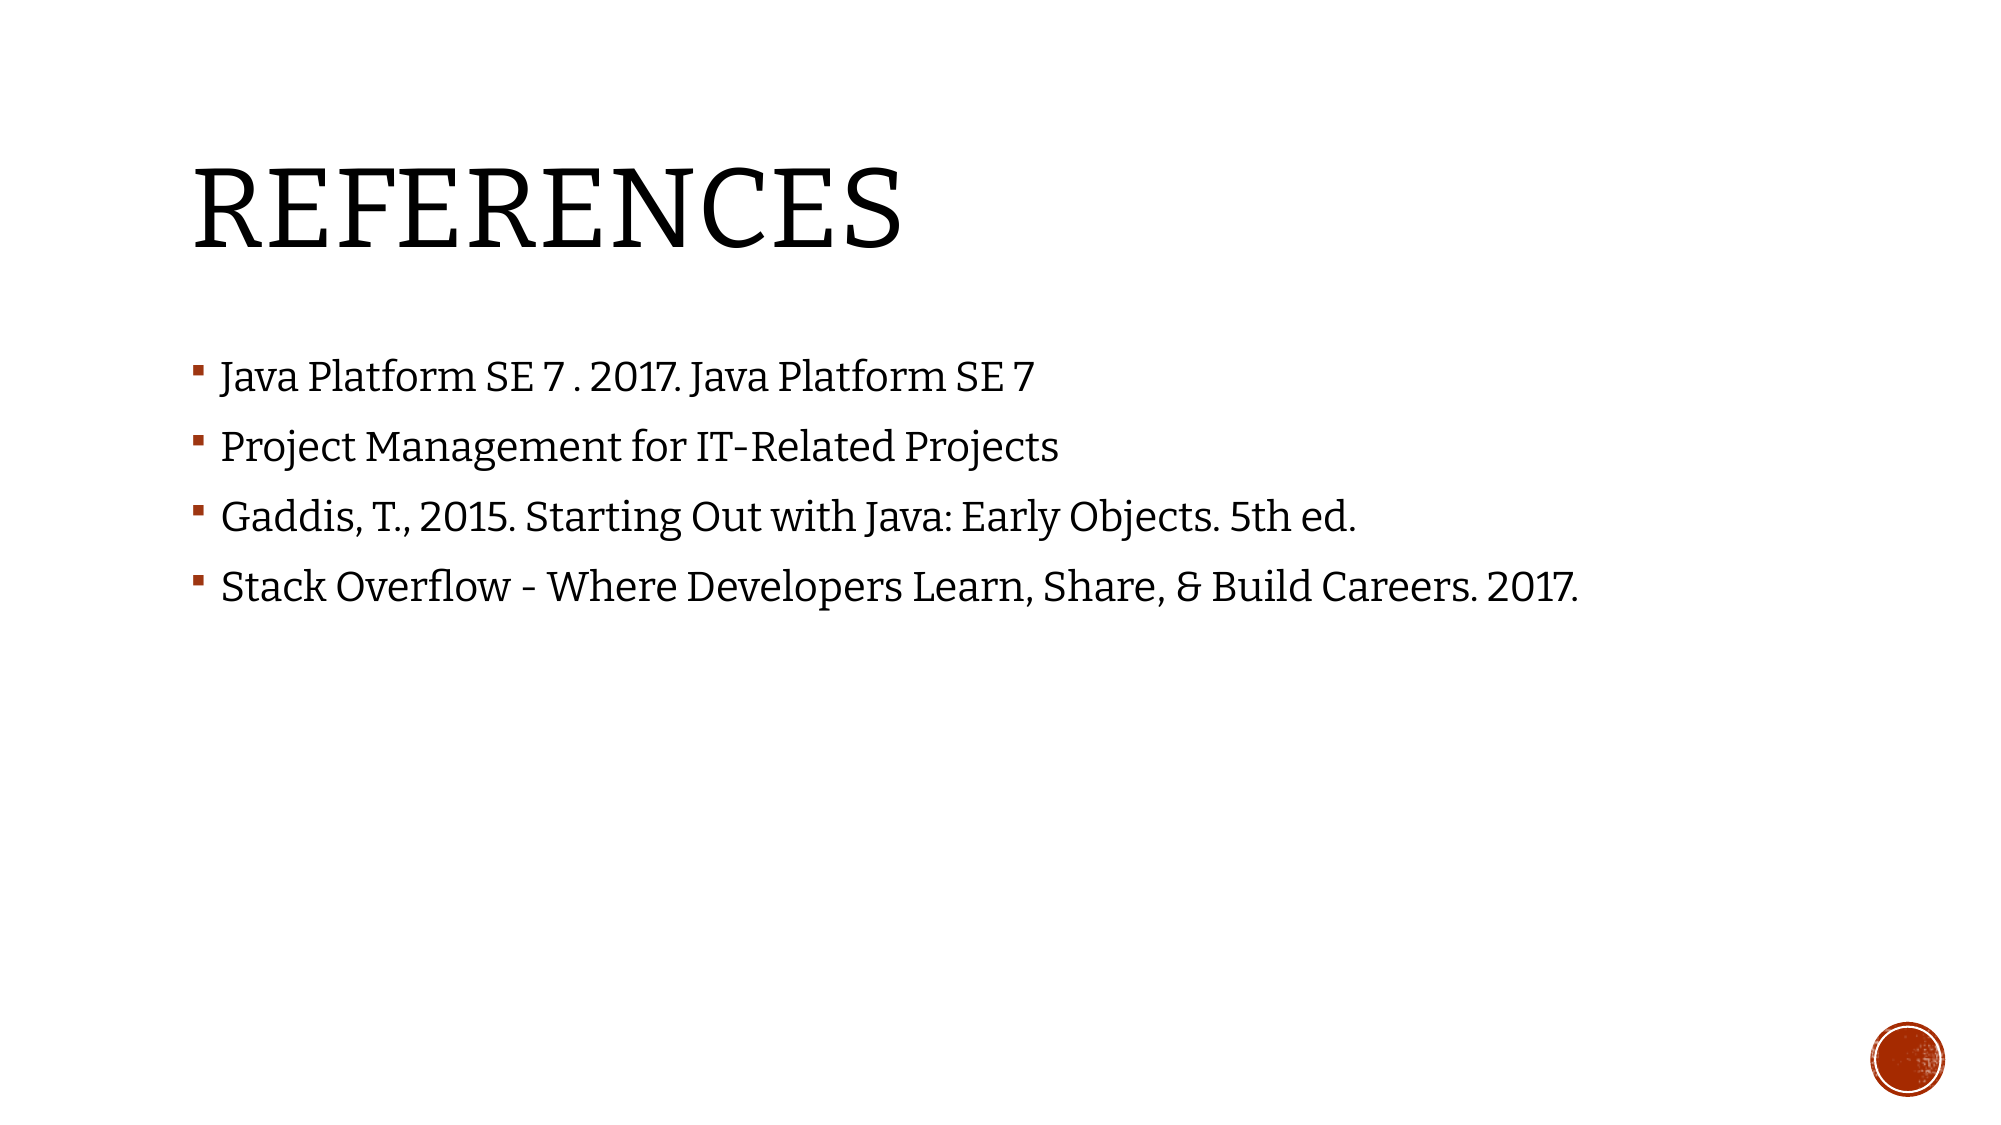

# References
Java Platform SE 7 . 2017. Java Platform SE 7
Project Management for IT-Related Projects
Gaddis, T., 2015. Starting Out with Java: Early Objects. 5th ed.
Stack Overflow - Where Developers Learn, Share, & Build Careers. 2017.